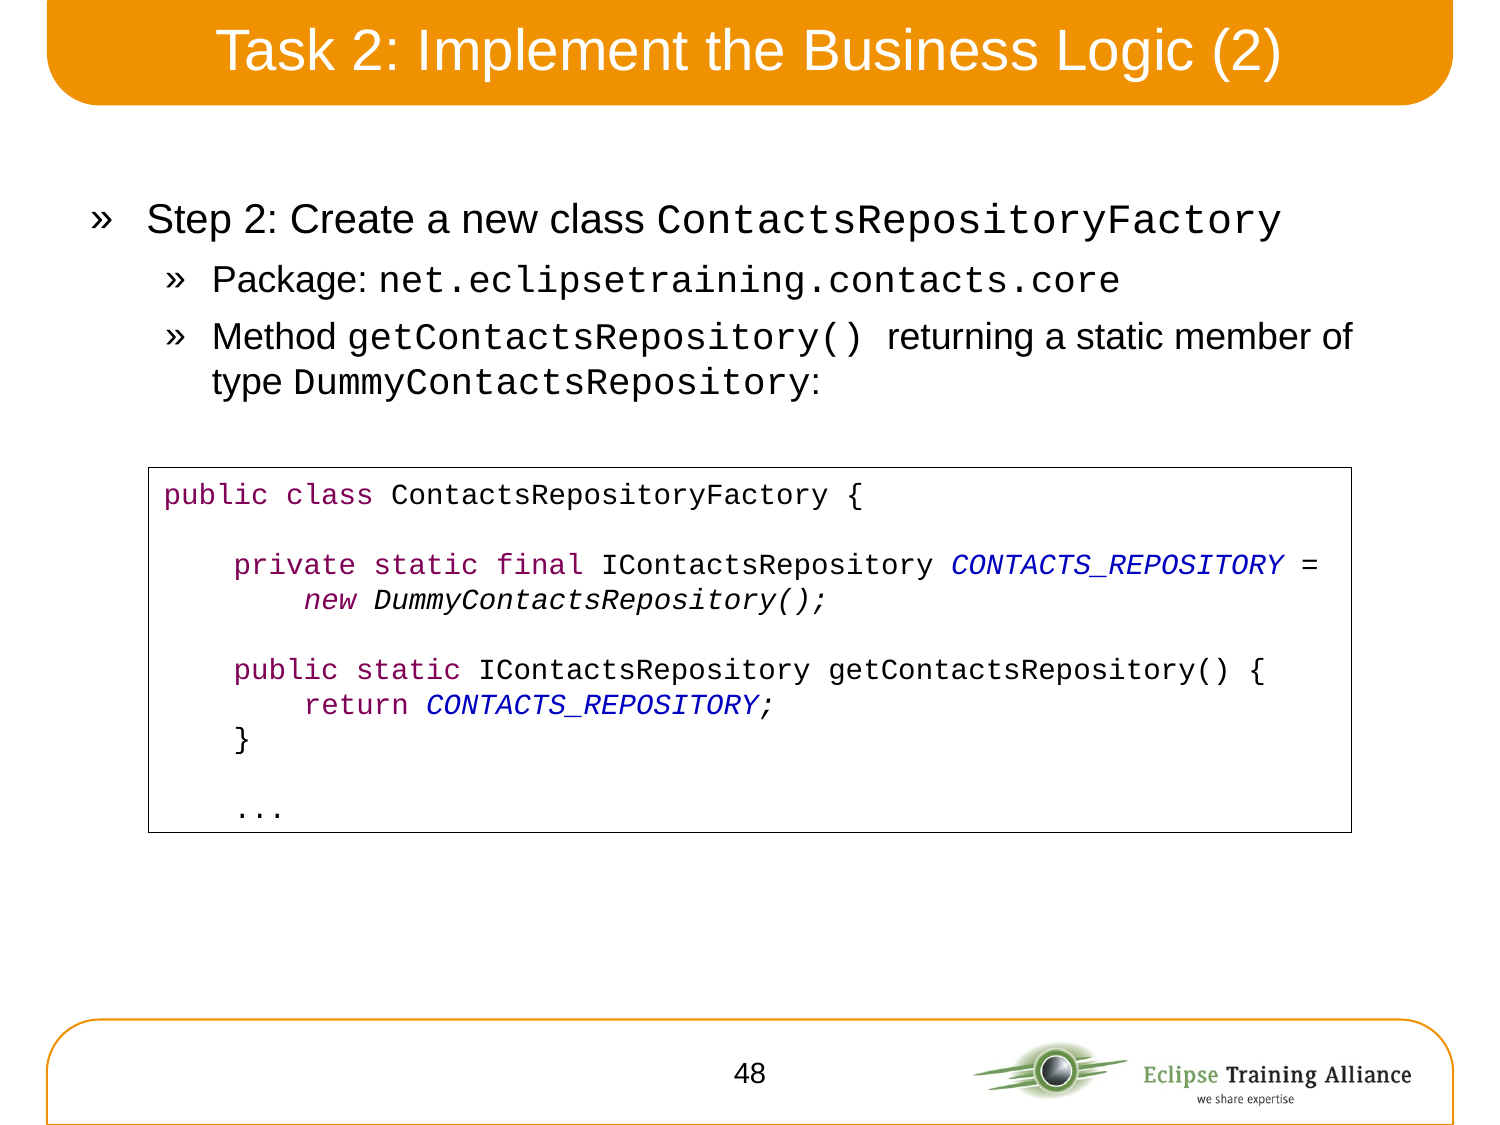

# Task 2: Implement the Business Logic (2)
Step 2: Create a new class ContactsRepositoryFactory
Package: net.eclipsetraining.contacts.core
Method getContactsRepository() returning a static member of type DummyContactsRepository:

public class ContactsRepositoryFactory {

    private static final IContactsRepository CONTACTS_REPOSITORY =
        new DummyContactsRepository();

    public static IContactsRepository getContactsRepository() {
        return CONTACTS_REPOSITORY;
    }

    ...